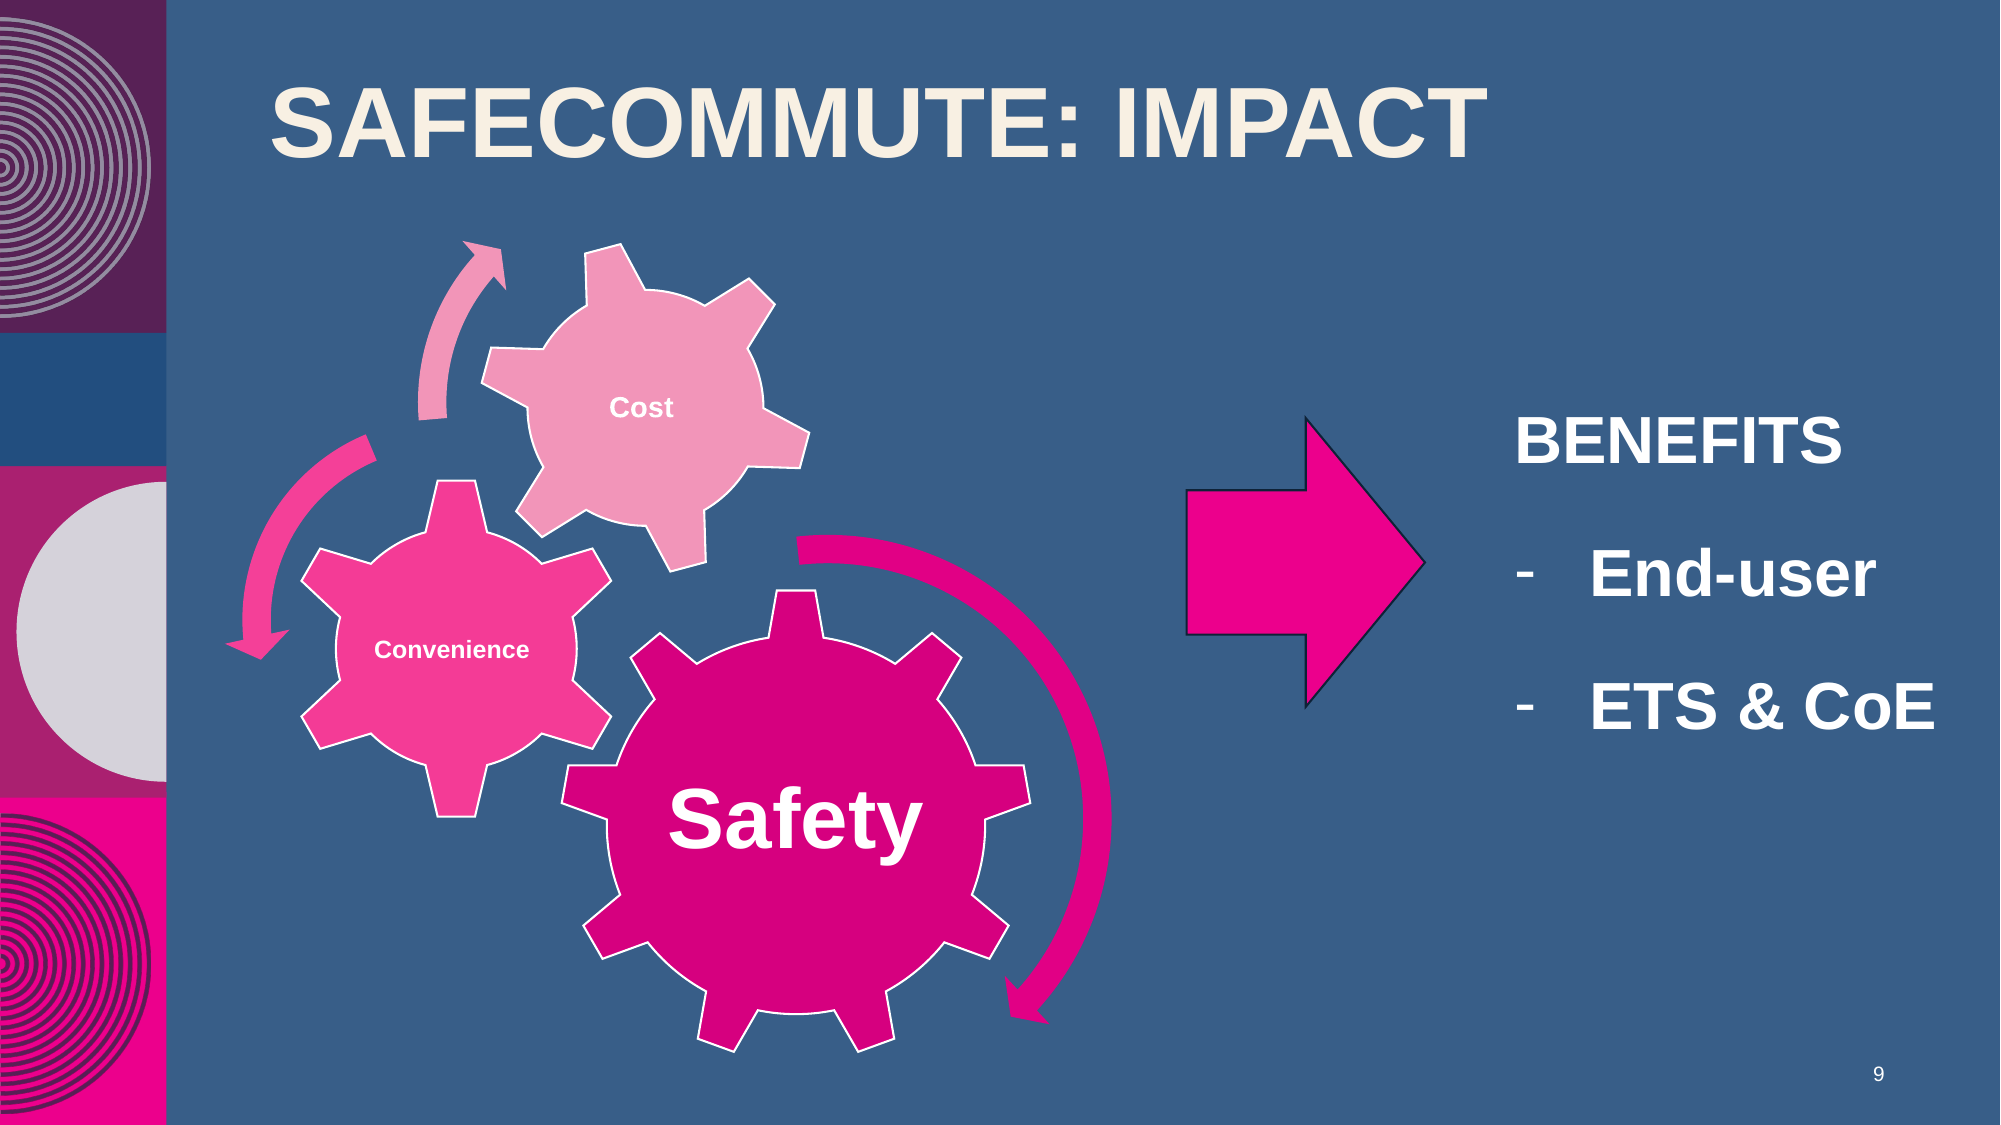

# SAFECOMMUTE: IMPACT
Safety
Convenience
Cost
BENEFITS
End-user
ETS & CoE

9